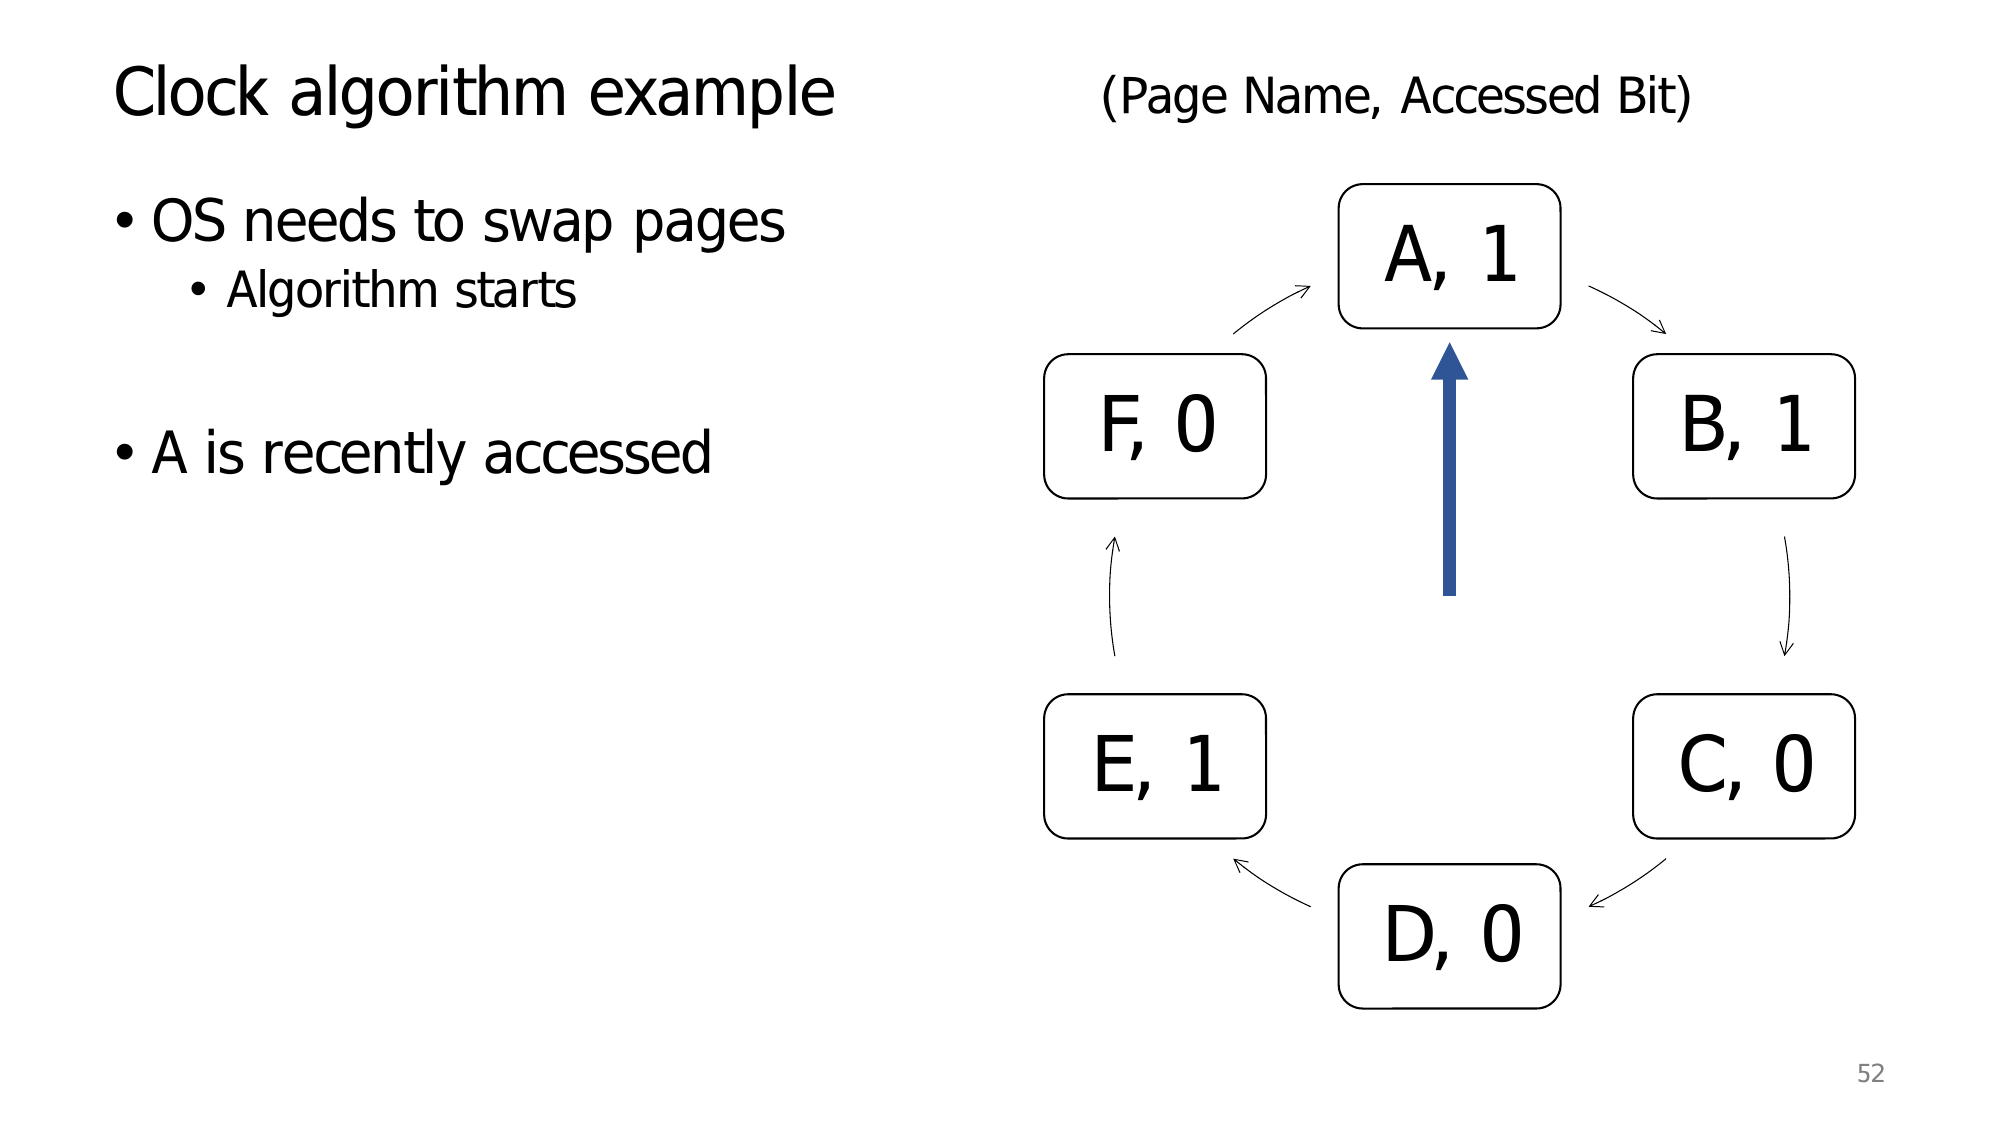

# Clock algorithm example
(Page Name, Accessed Bit)
OS needs to swap pages
Algorithm starts

A is recently accessed
A, 1
B, 1
C, 0
D, 0
E, 1
F, 0
52